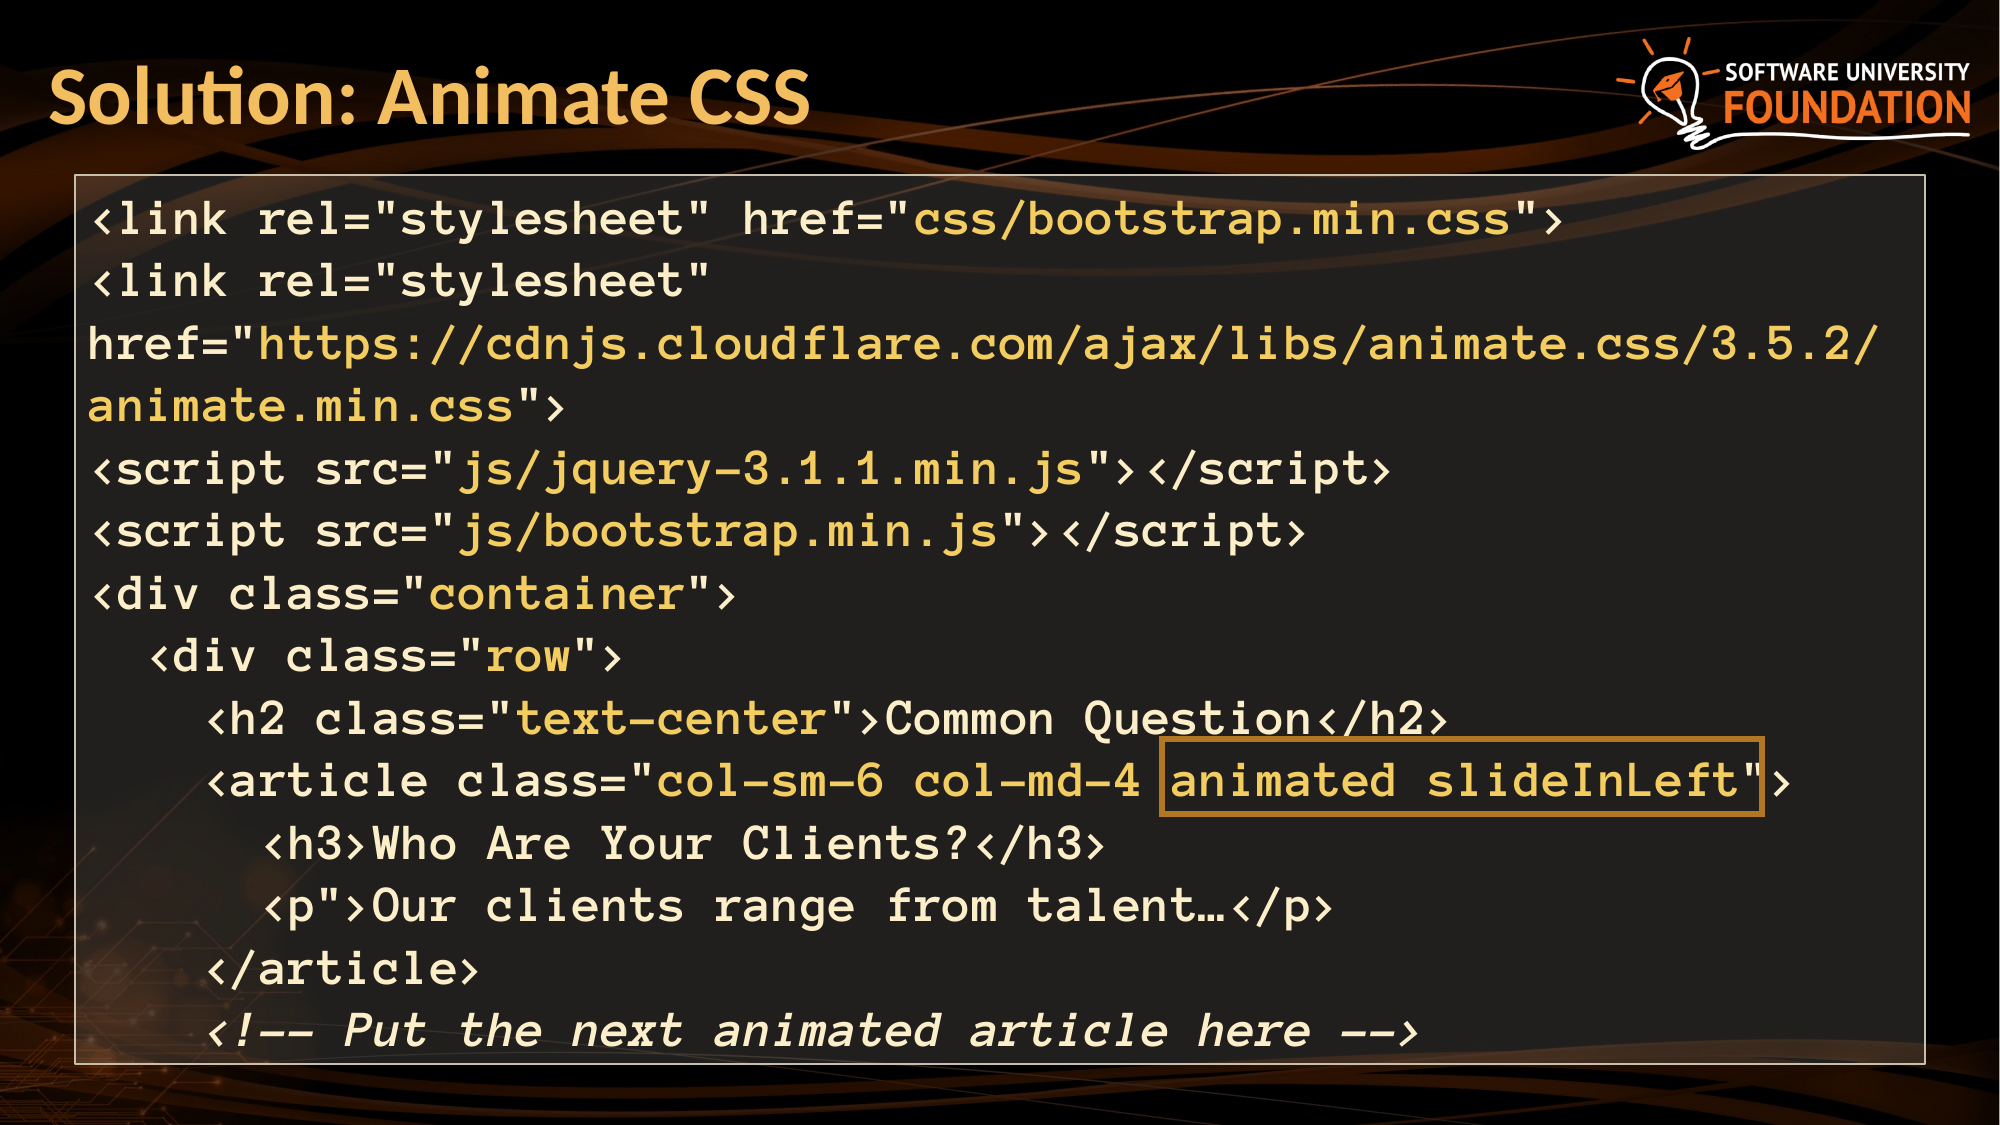

# Solution: Animate CSS
<link rel="stylesheet" href="css/bootstrap.min.css">
<link rel="stylesheet" href="https://cdnjs.cloudflare.com/ajax/libs/animate.css/3.5.2/animate.min.css">
<script src="js/jquery-3.1.1.min.js"></script>
<script src="js/bootstrap.min.js"></script>
<div class="container">
  <div class="row">
    <h2 class="text-center">Common Question</h2>
    <article class="col-sm-6 col-md-4 animated slideInLeft">
      <h3>Who Are Your Clients?</h3>
      <p">Our clients range from talent…</p>
    </article>
    <!-- Put the next animated article here -->